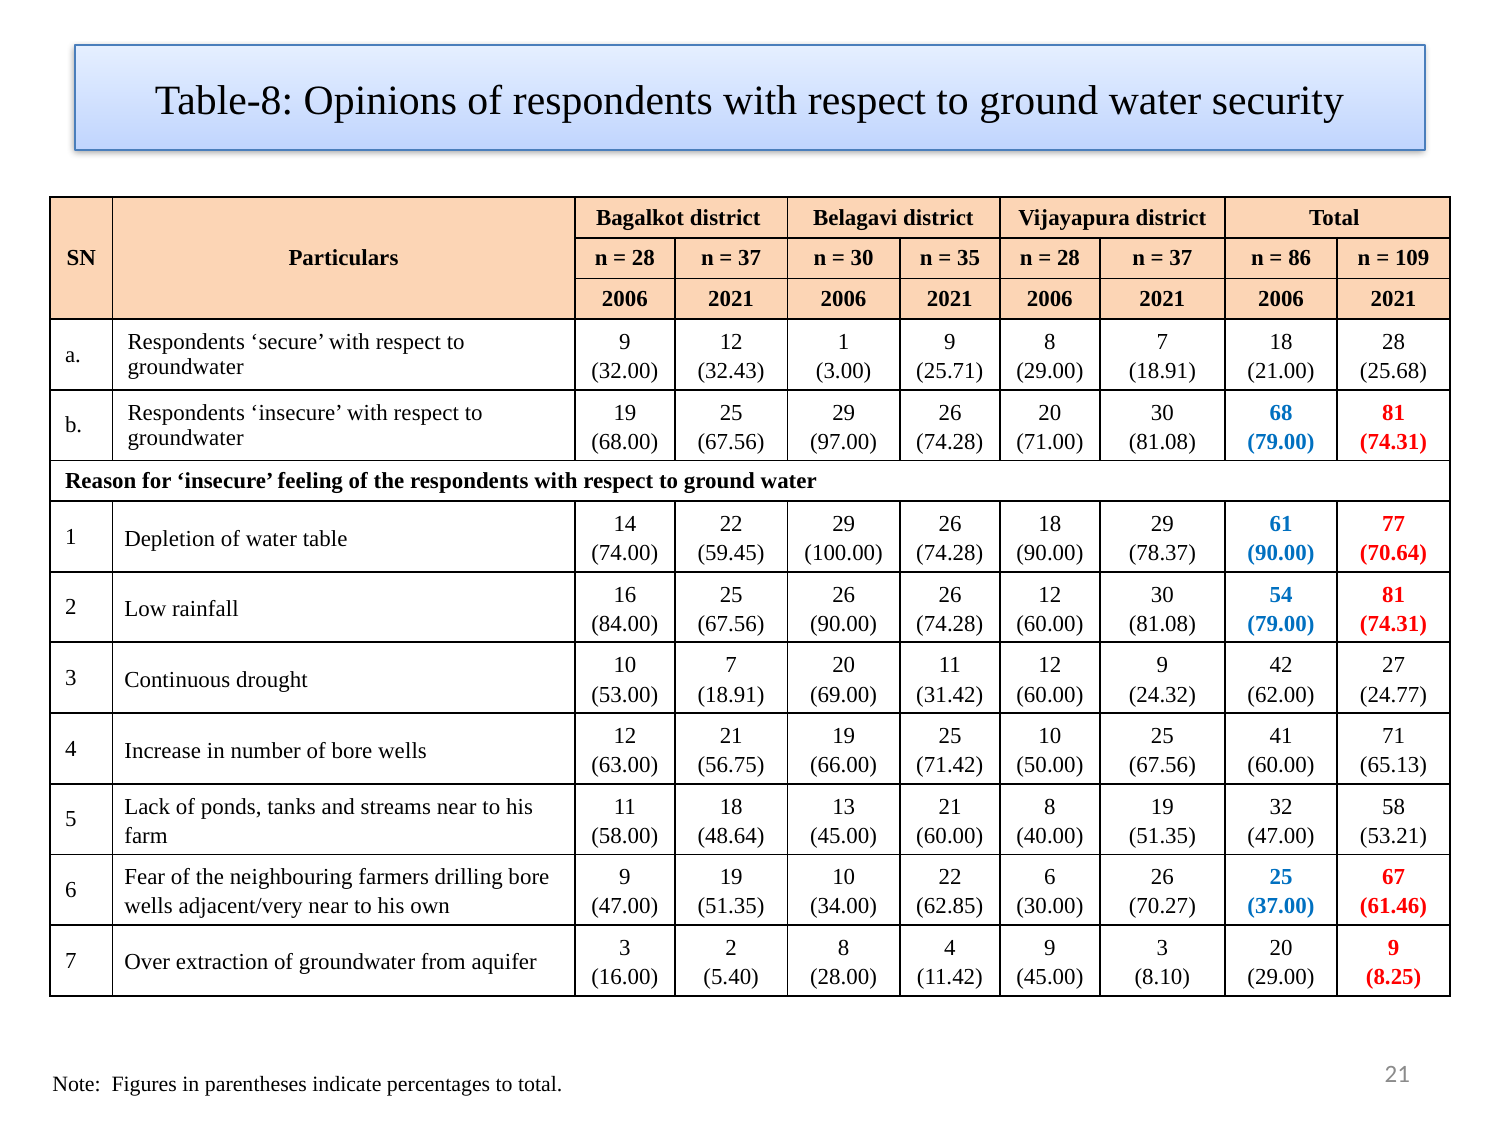

# Table-8: Opinions of respondents with respect to ground water security
| SN | Particulars | Bagalkot district |  | Belagavi district |  | Vijayapura district |  | Total |  |
| --- | --- | --- | --- | --- | --- | --- | --- | --- | --- |
|  |  | n = 28 | n = 37 | n = 30 | n = 35 | n = 28 | n = 37 | n = 86 | n = 109 |
|  |  | 2006 | 2021 | 2006 | 2021 | 2006 | 2021 | 2006 | 2021 |
| a. | Respondents ‘secure’ with respect to groundwater | 9 (32.00) | 12 (32.43) | 1 (3.00) | 9 (25.71) | 8 (29.00) | 7 (18.91) | 18 (21.00) | 28 (25.68) |
| b. | Respondents ‘insecure’ with respect to groundwater | 19 (68.00) | 25 (67.56) | 29 (97.00) | 26 (74.28) | 20 (71.00) | 30 (81.08) | 68 (79.00) | 81 (74.31) |
| Reason for ‘insecure’ feeling of the respondents with respect to ground water |  |  |  |  |  |  |  |  |  |
| 1 | Depletion of water table | 14 (74.00) | 22 (59.45) | 29 (100.00) | 26 (74.28) | 18 (90.00) | 29 (78.37) | 61 (90.00) | 77 (70.64) |
| 2 | Low rainfall | 16 (84.00) | 25 (67.56) | 26 (90.00) | 26 (74.28) | 12 (60.00) | 30 (81.08) | 54 (79.00) | 81 (74.31) |
| 3 | Continuous drought | 10 (53.00) | 7 (18.91) | 20 (69.00) | 11 (31.42) | 12 (60.00) | 9 (24.32) | 42 (62.00) | 27 (24.77) |
| 4 | Increase in number of bore wells | 12 (63.00) | 21 (56.75) | 19 (66.00) | 25 (71.42) | 10 (50.00) | 25 (67.56) | 41 (60.00) | 71 (65.13) |
| 5 | Lack of ponds, tanks and streams near to his farm | 11 (58.00) | 18 (48.64) | 13 (45.00) | 21 (60.00) | 8 (40.00) | 19 (51.35) | 32 (47.00) | 58 (53.21) |
| 6 | Fear of the neighbouring farmers drilling bore wells adjacent/very near to his own | 9 (47.00) | 19 (51.35) | 10 (34.00) | 22 (62.85) | 6 (30.00) | 26 (70.27) | 25 (37.00) | 67 (61.46) |
| 7 | Over extraction of groundwater from aquifer | 3 (16.00) | 2 (5.40) | 8 (28.00) | 4 (11.42) | 9 (45.00) | 3 (8.10) | 20 (29.00) | 9 (8.25) |
21
Note:  Figures in parentheses indicate percentages to total.